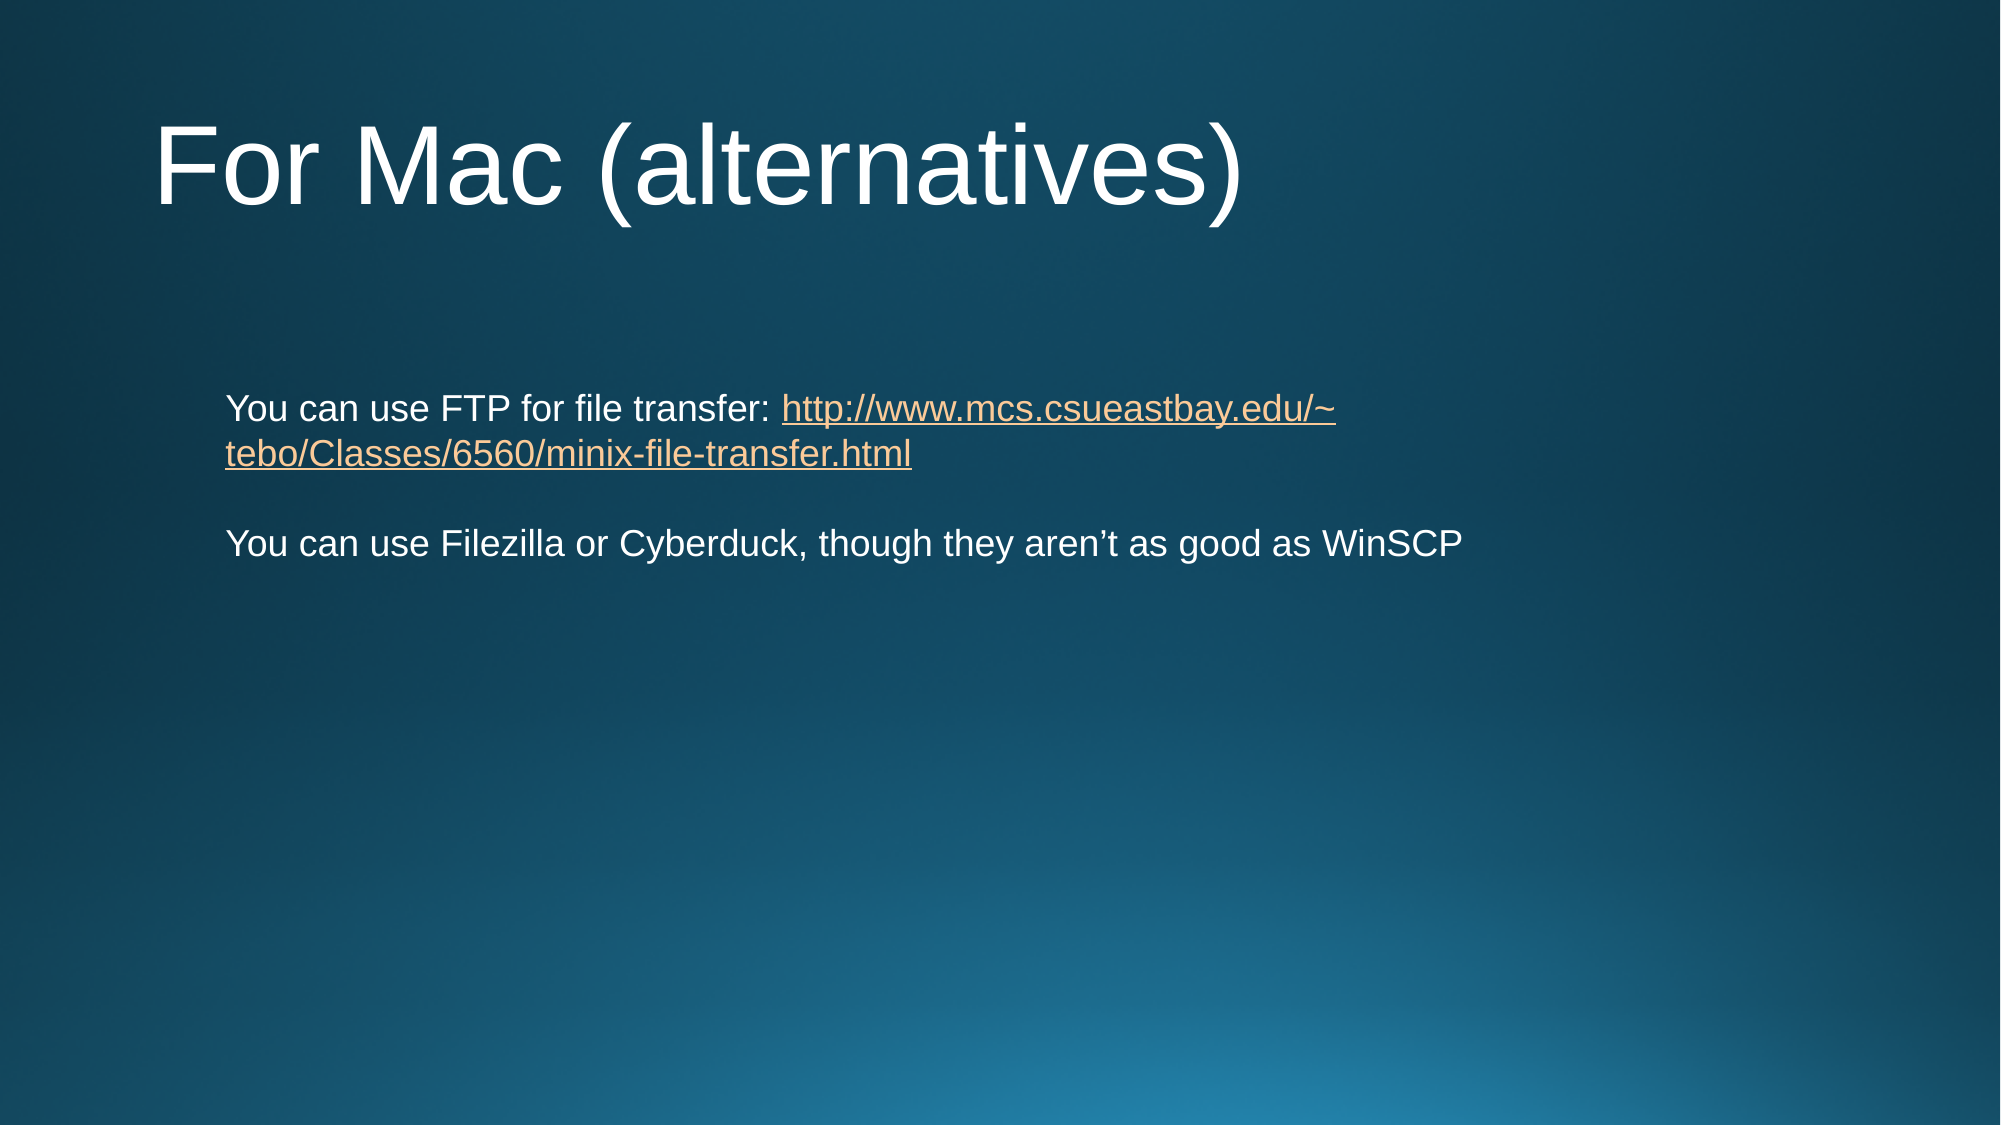

# For Mac (alternatives)
You can use FTP for file transfer: http://www.mcs.csueastbay.edu/~tebo/Classes/6560/minix-file-transfer.html

You can use Filezilla or Cyberduck, though they aren’t as good as WinSCP